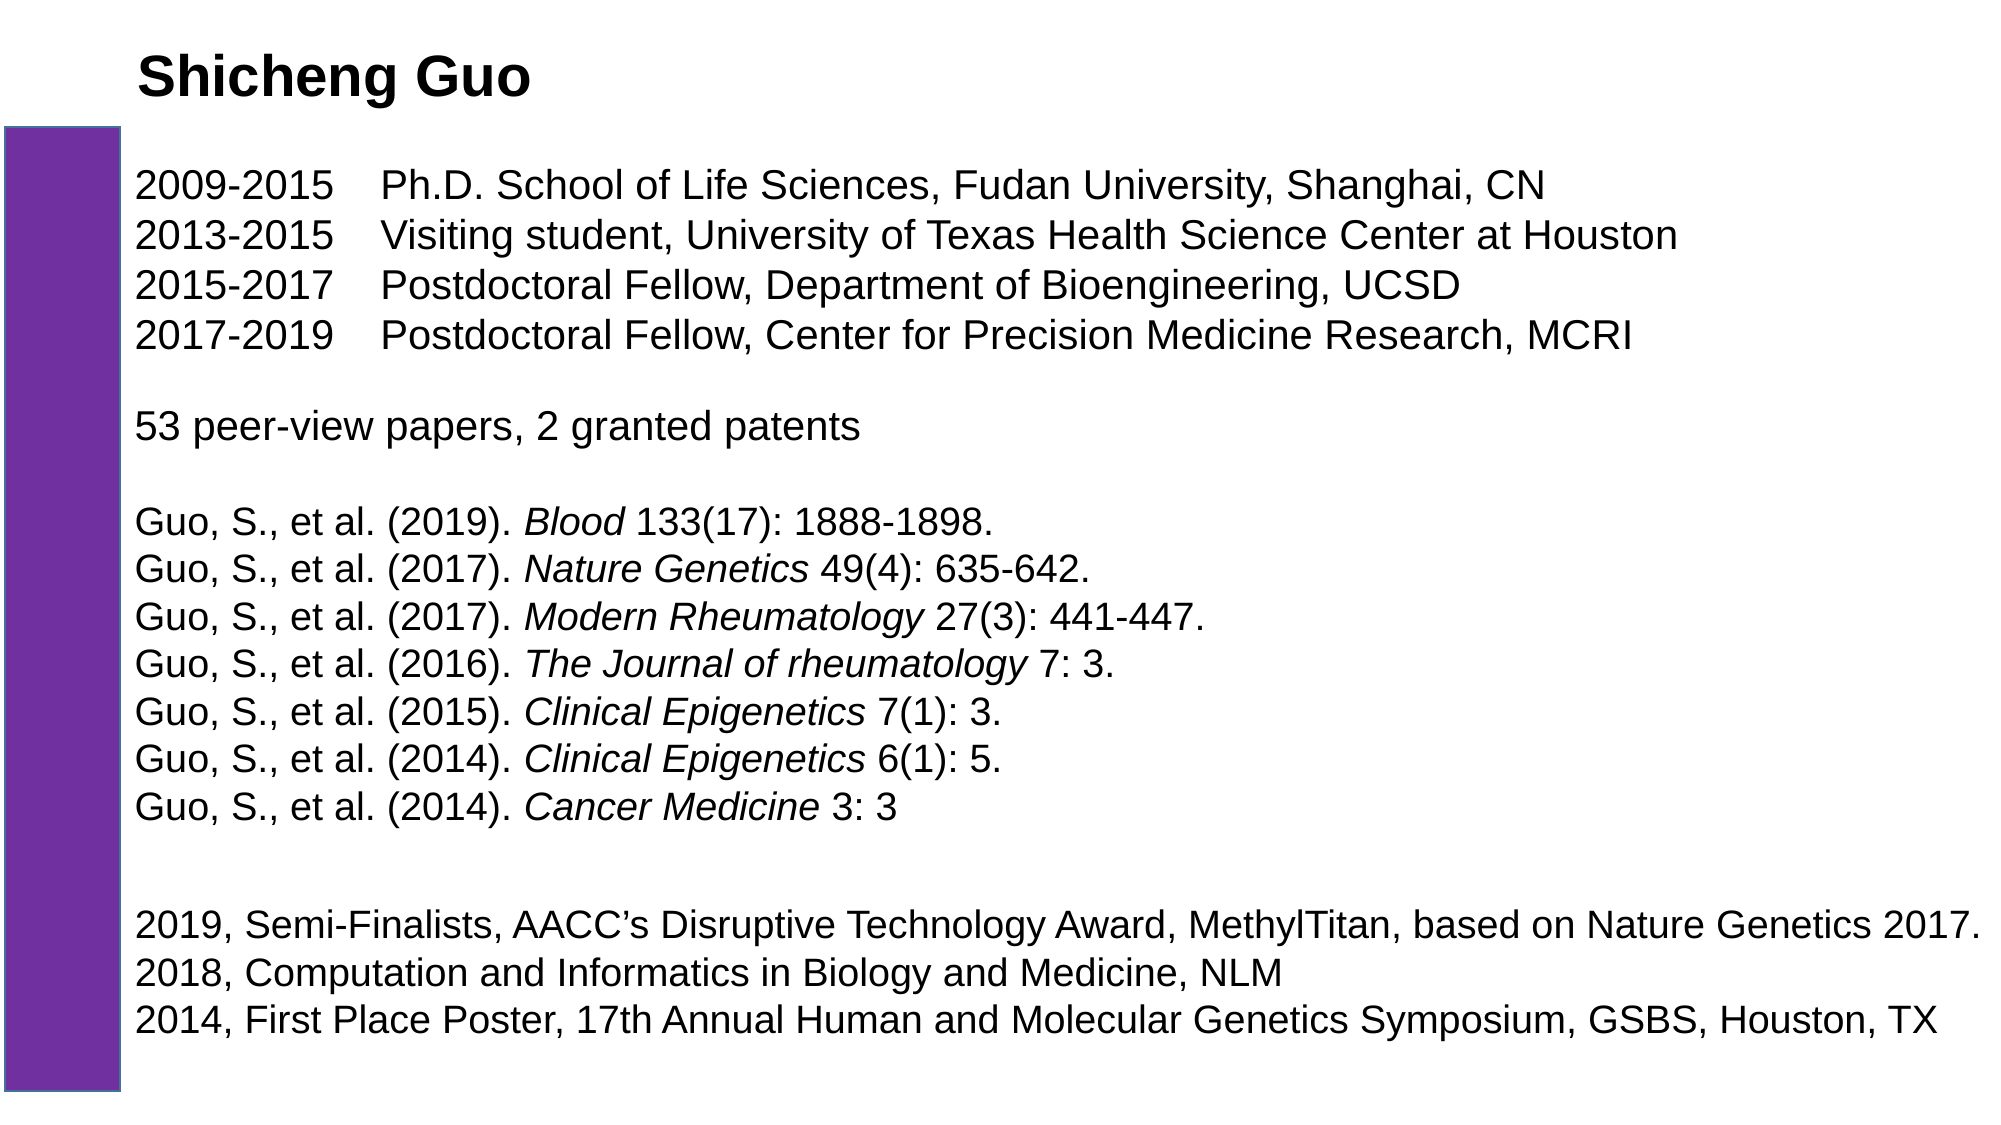

Shicheng Guo

2009-2015    Ph.D. School of Life Sciences, Fudan University, Shanghai, CN
2013-2015    Visiting student, University of Texas Health Science Center at Houston
2015-2017    Postdoctoral Fellow, Department of Bioengineering, UCSD
2017-2019    Postdoctoral Fellow, Center for Precision Medicine Research, MCRI
53 peer-view papers, 2 granted patents

Guo, S., et al. (2019). Blood 133(17): 1888-1898.
Guo, S., et al. (2017). Nature Genetics 49(4): 635-642.
Guo, S., et al. (2017). Modern Rheumatology 27(3): 441-447.
Guo, S., et al. (2016). The Journal of rheumatology 7: 3.
Guo, S., et al. (2015). Clinical Epigenetics 7(1): 3.
Guo, S., et al. (2014). Clinical Epigenetics 6(1): 5.
Guo, S., et al. (2014). Cancer Medicine 3: 3
2019, Semi-Finalists, AACC’s Disruptive Technology Award, MethylTitan, based on Nature Genetics 2017.
2018, Computation and Informatics in Biology and Medicine, NLM
2014, First Place Poster, 17th Annual Human and Molecular Genetics Symposium, GSBS, Houston, TX